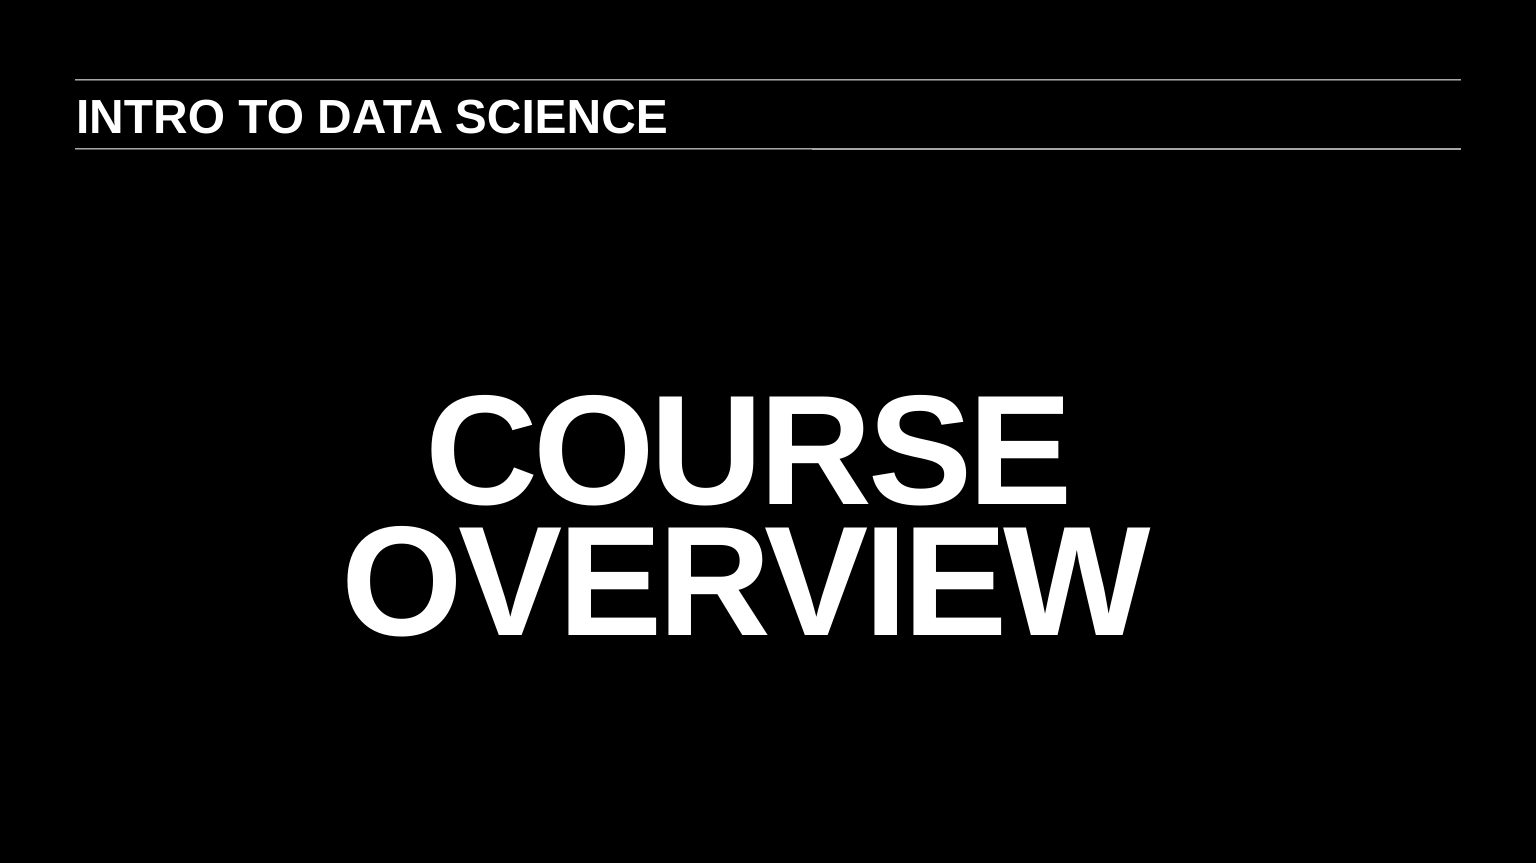

INTRO TO DATA SCIENCE
# COURSE OVERVIEW